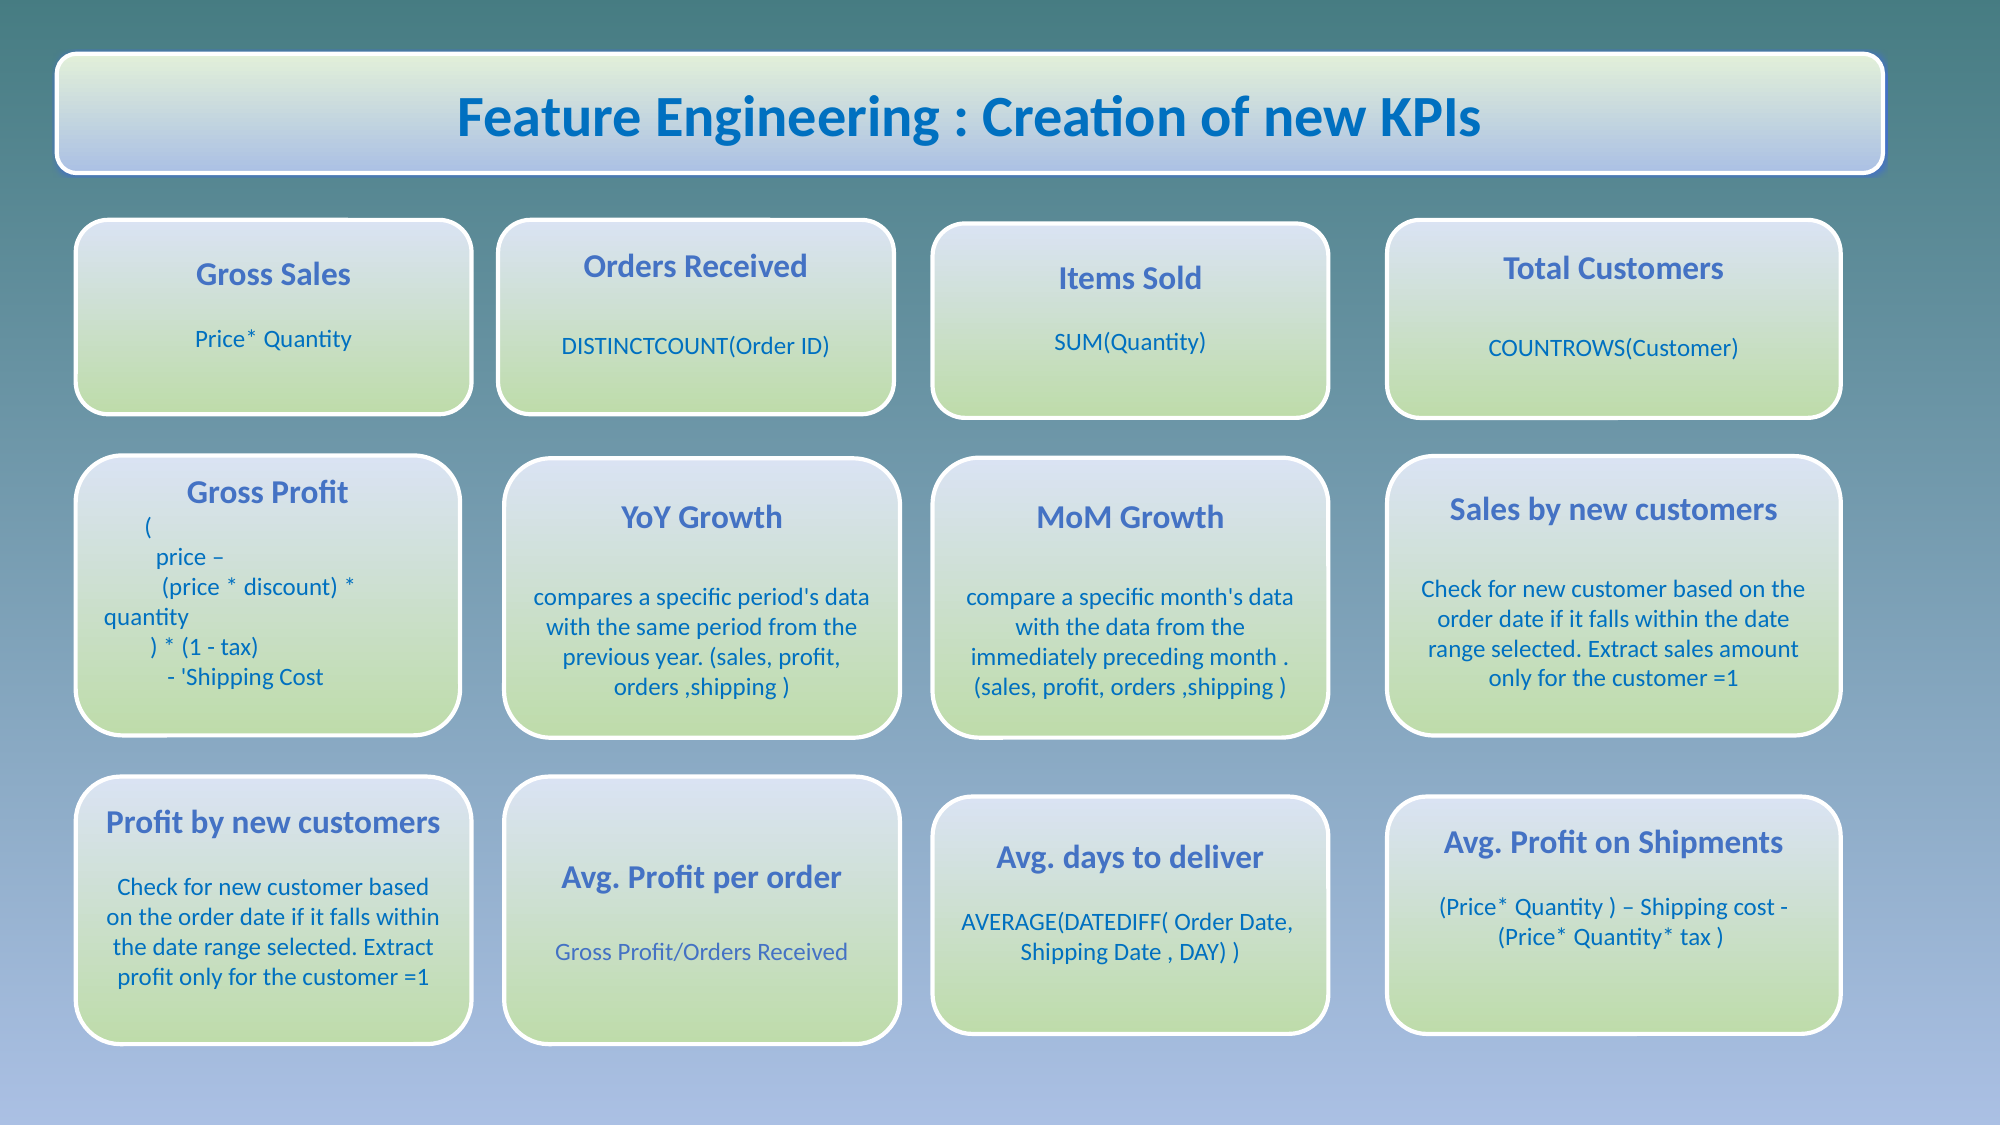

Feature Engineering : Creation of new KPIs
Orders Received

DISTINCTCOUNT(Order ID)

Total Customers

COUNTROWS(Customer)

Gross Sales

Price* Quantity

Items Sold

SUM(Quantity)

Gross Profit
       (
         price –
          (price * discount) * quantity
        ) * (1 - tax)
           - 'Shipping Cost

Sales by new customers

Check for new customer based on the order date if it falls within the date range selected. Extract sales amount only for the customer =1

MoM Growth

compare a specific month's data with the data from the immediately preceding month . (sales, profit, orders ,shipping )
YoY Growth

compares a specific period's data with the same period from the previous year. (sales, profit, orders ,shipping )
Profit by new customers

Check for new customer based on the order date if it falls within the date range selected. Extract profit only for the customer =1

Avg. Profit per order

Gross Profit/Orders Received
Avg. Profit on Shipments

(Price* Quantity ) – Shipping cost - (Price* Quantity* tax )

Avg. days to deliver

AVERAGE(DATEDIFF( Order Date,  Shipping Date , DAY) )